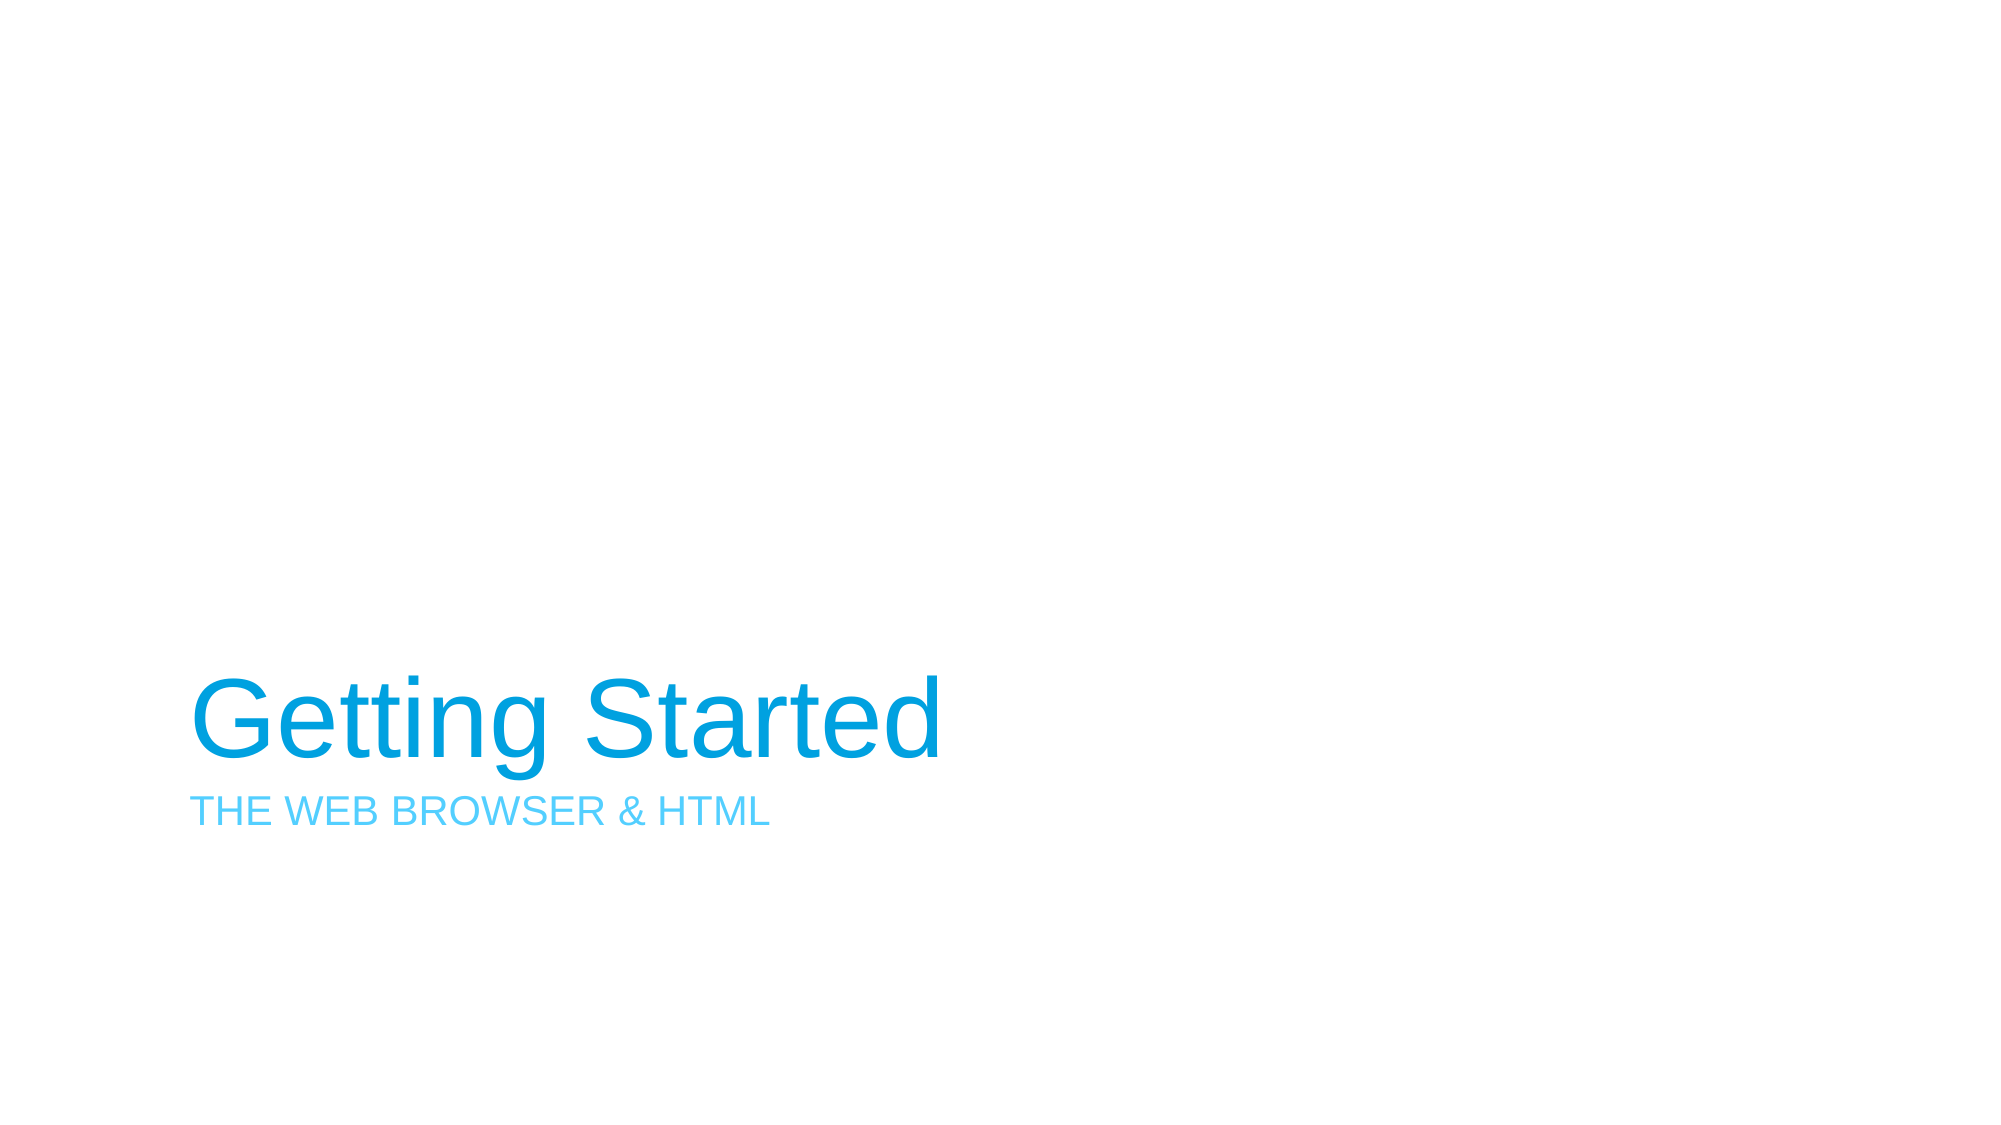

# Getting Started
The Web Browser & HTML